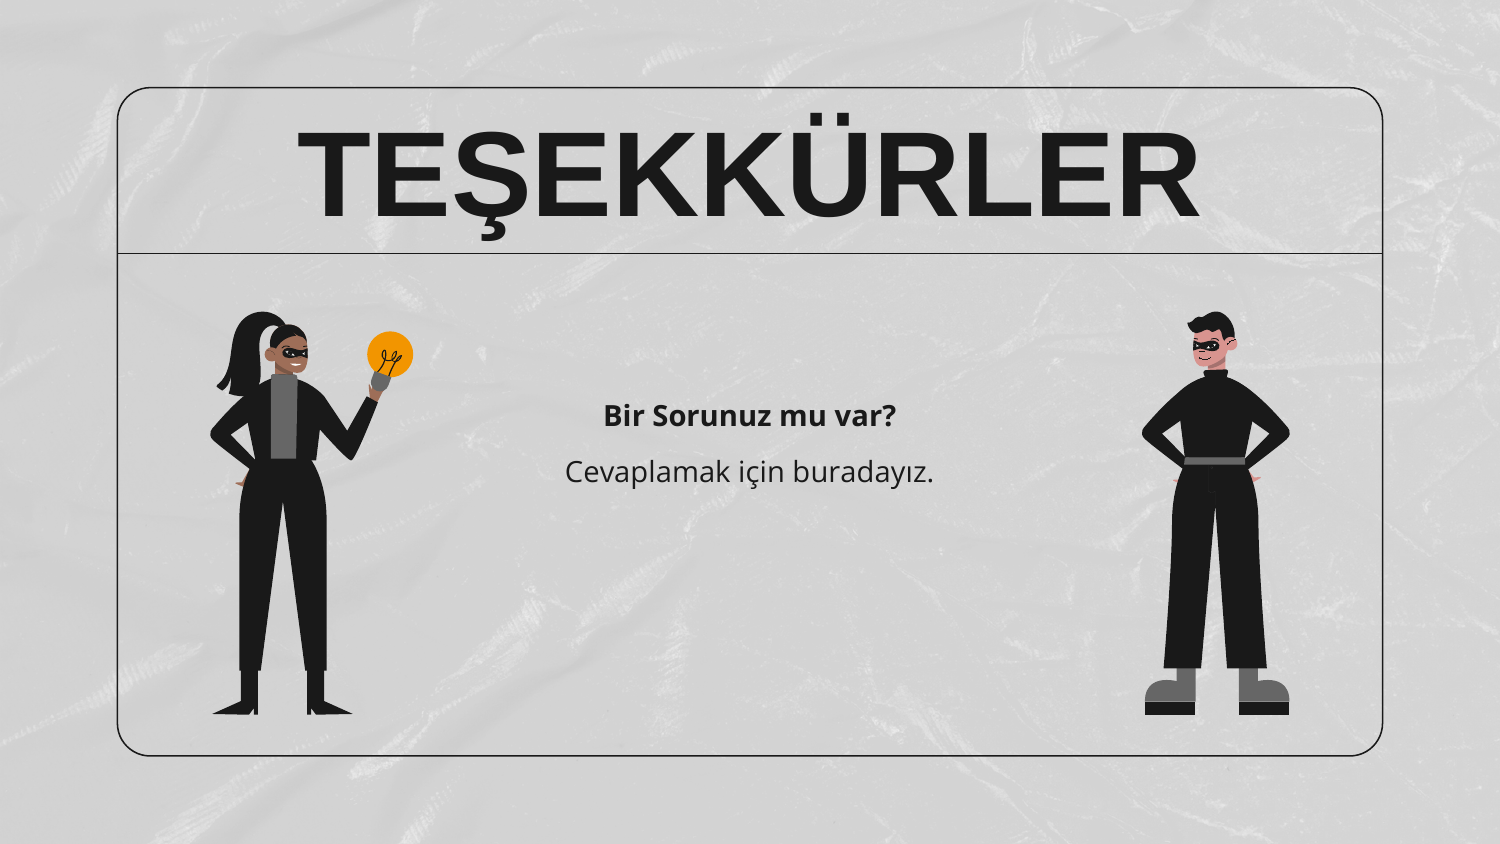

# TEŞEKKÜRLER

Bir Sorunuz mu var?
Cevaplamak için buradayız.